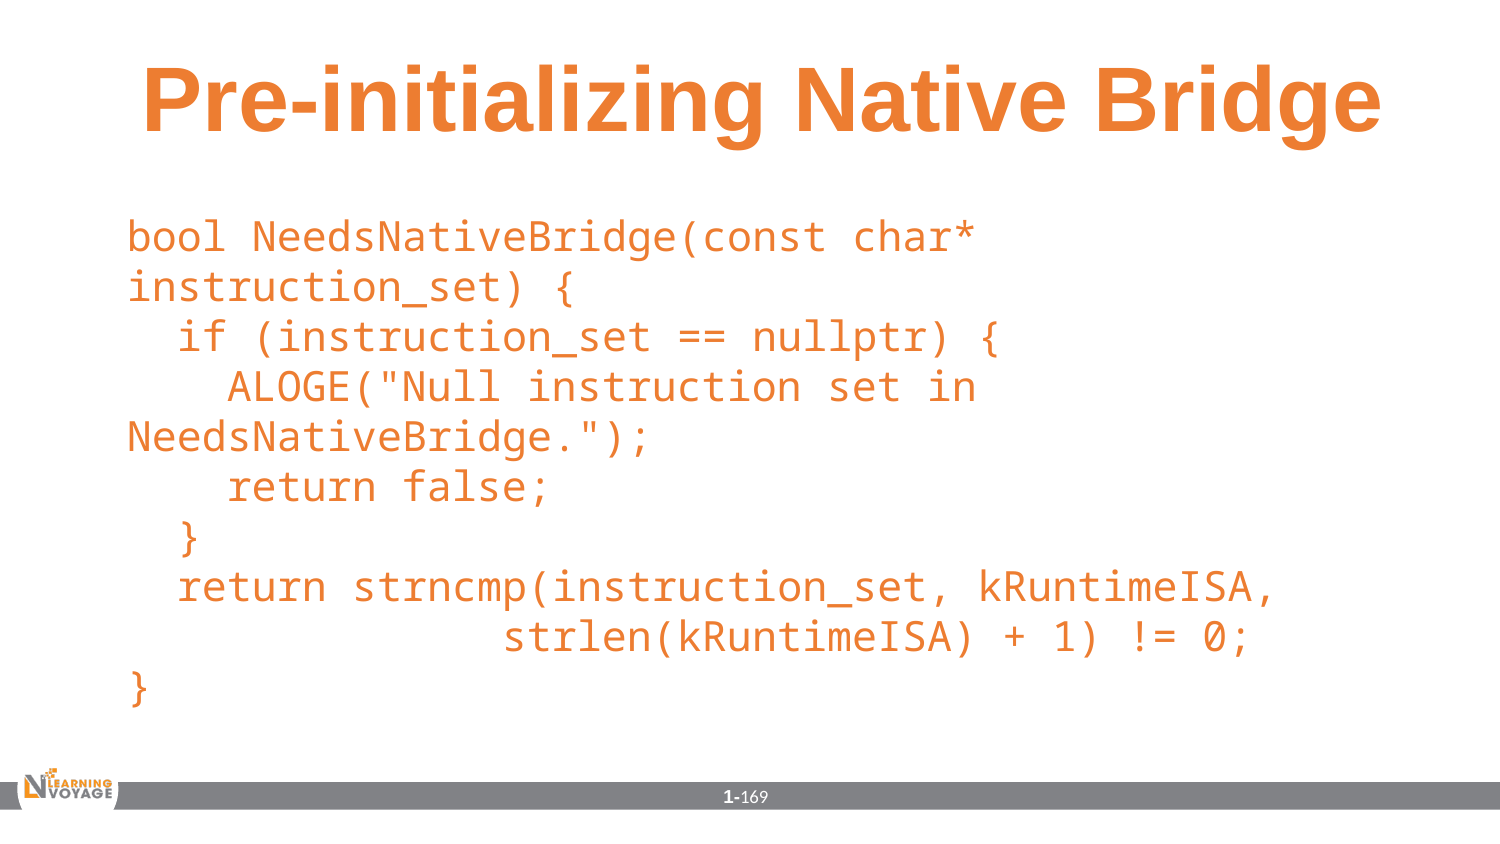

Pre-initializing Native Bridge
bool NeedsNativeBridge(const char* instruction_set) {
  if (instruction_set == nullptr) {
    ALOGE("Null instruction set in NeedsNativeBridge.");
    return false;
  }
  return strncmp(instruction_set, kRuntimeISA,
               strlen(kRuntimeISA) + 1) != 0;
}
1-169